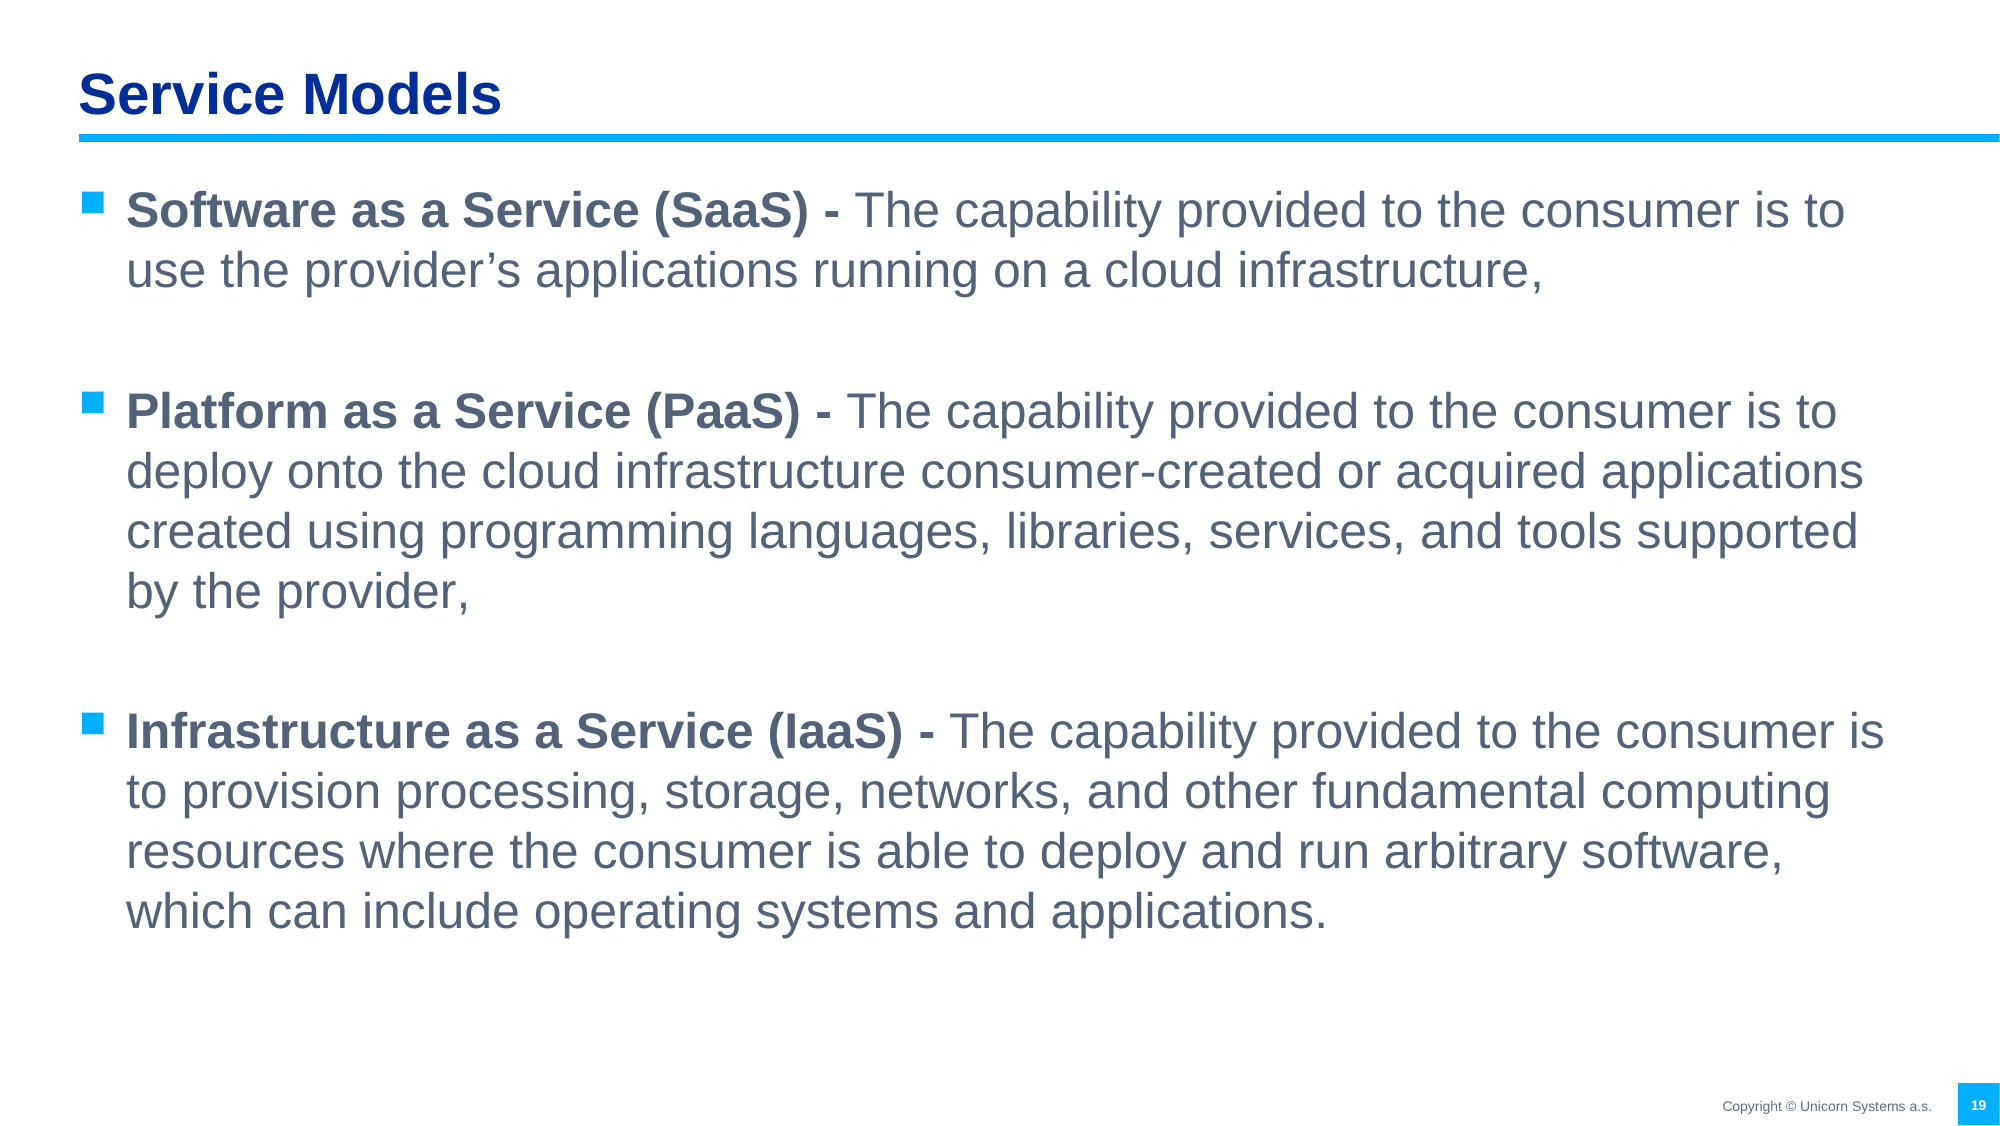

# Service Models
Software as a Service (SaaS) - The capability provided to the consumer is to use the provider’s applications running on a cloud infrastructure,

Platform as a Service (PaaS) - The capability provided to the consumer is to deploy onto the cloud infrastructure consumer-created or acquired applications created using programming languages, libraries, services, and tools supported by the provider,

Infrastructure as a Service (IaaS) - The capability provided to the consumer is to provision processing, storage, networks, and other fundamental computing resources where the consumer is able to deploy and run arbitrary software, which can include operating systems and applications.
19
Copyright © Unicorn Systems a.s.